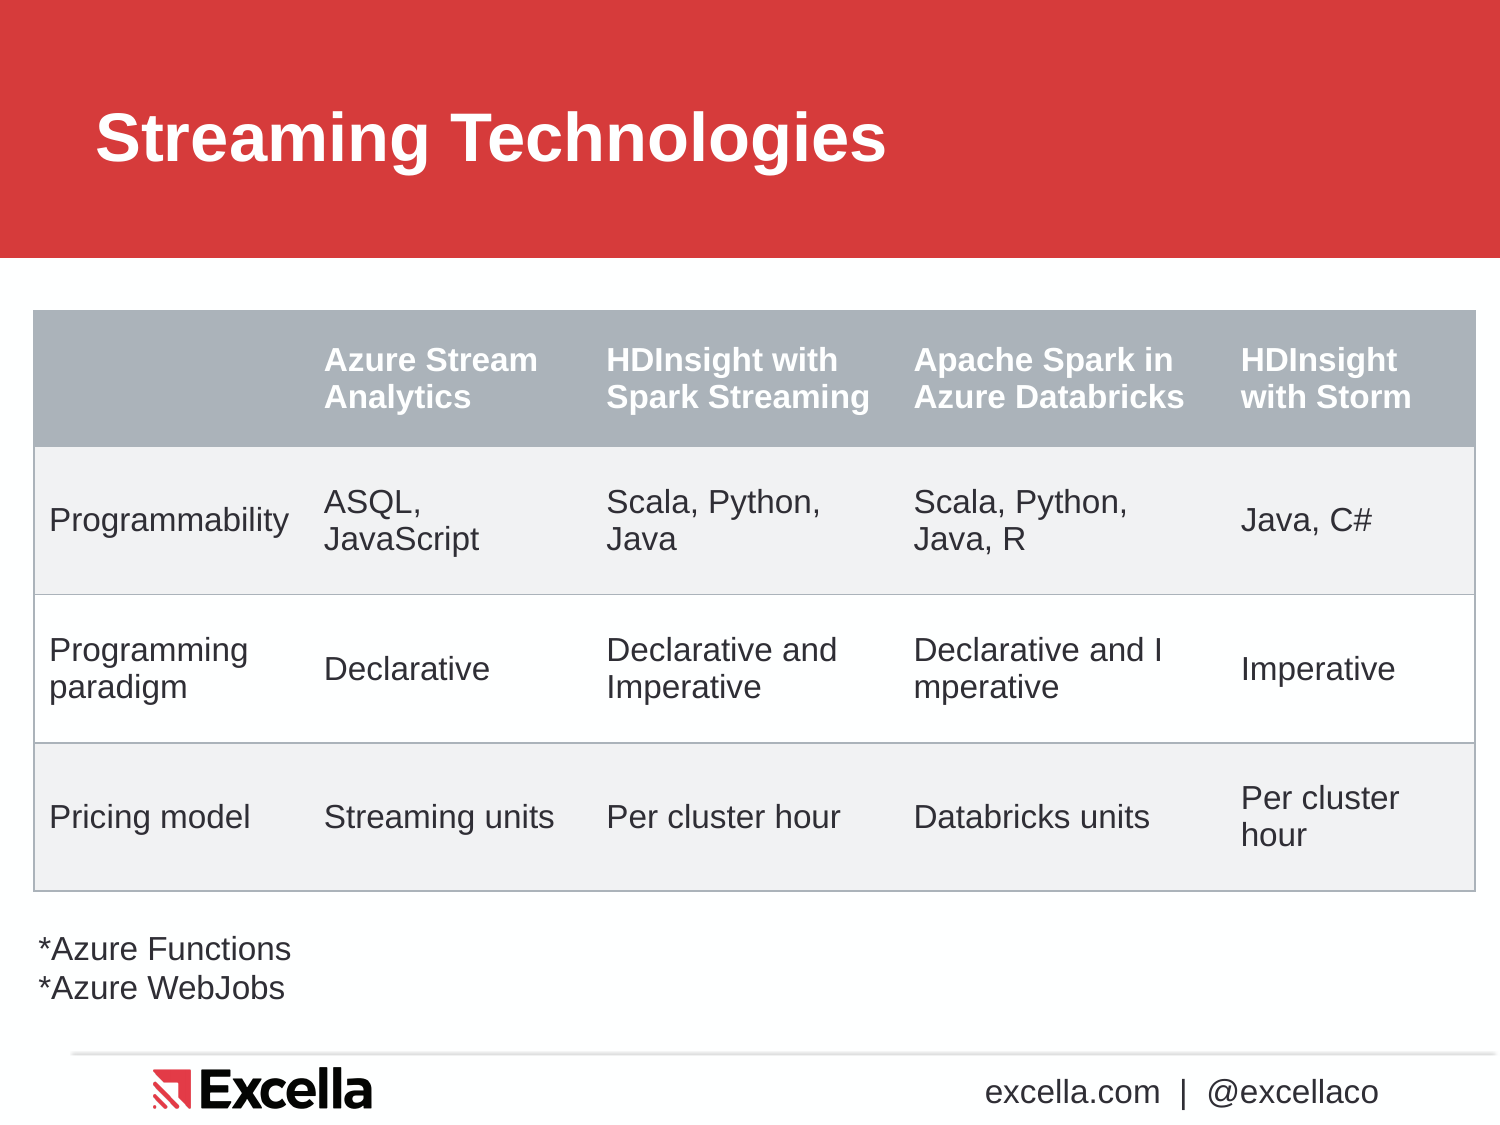

# Streaming Technologies
|  | Azure Stream Analytics | HDInsight with Spark Streaming | Apache Spark in Azure Databricks | HDInsight with Storm |
| --- | --- | --- | --- | --- |
| Programmability | ASQL, JavaScript | Scala, Python, Java | Scala, Python, Java, R | Java, C# |
| Programming paradigm | Declarative | Declarative and Imperative | Declarative and I mperative | Imperative |
| Pricing model | Streaming units | Per cluster hour | Databricks units | Per cluster hour |
*Azure Functions
*Azure WebJobs